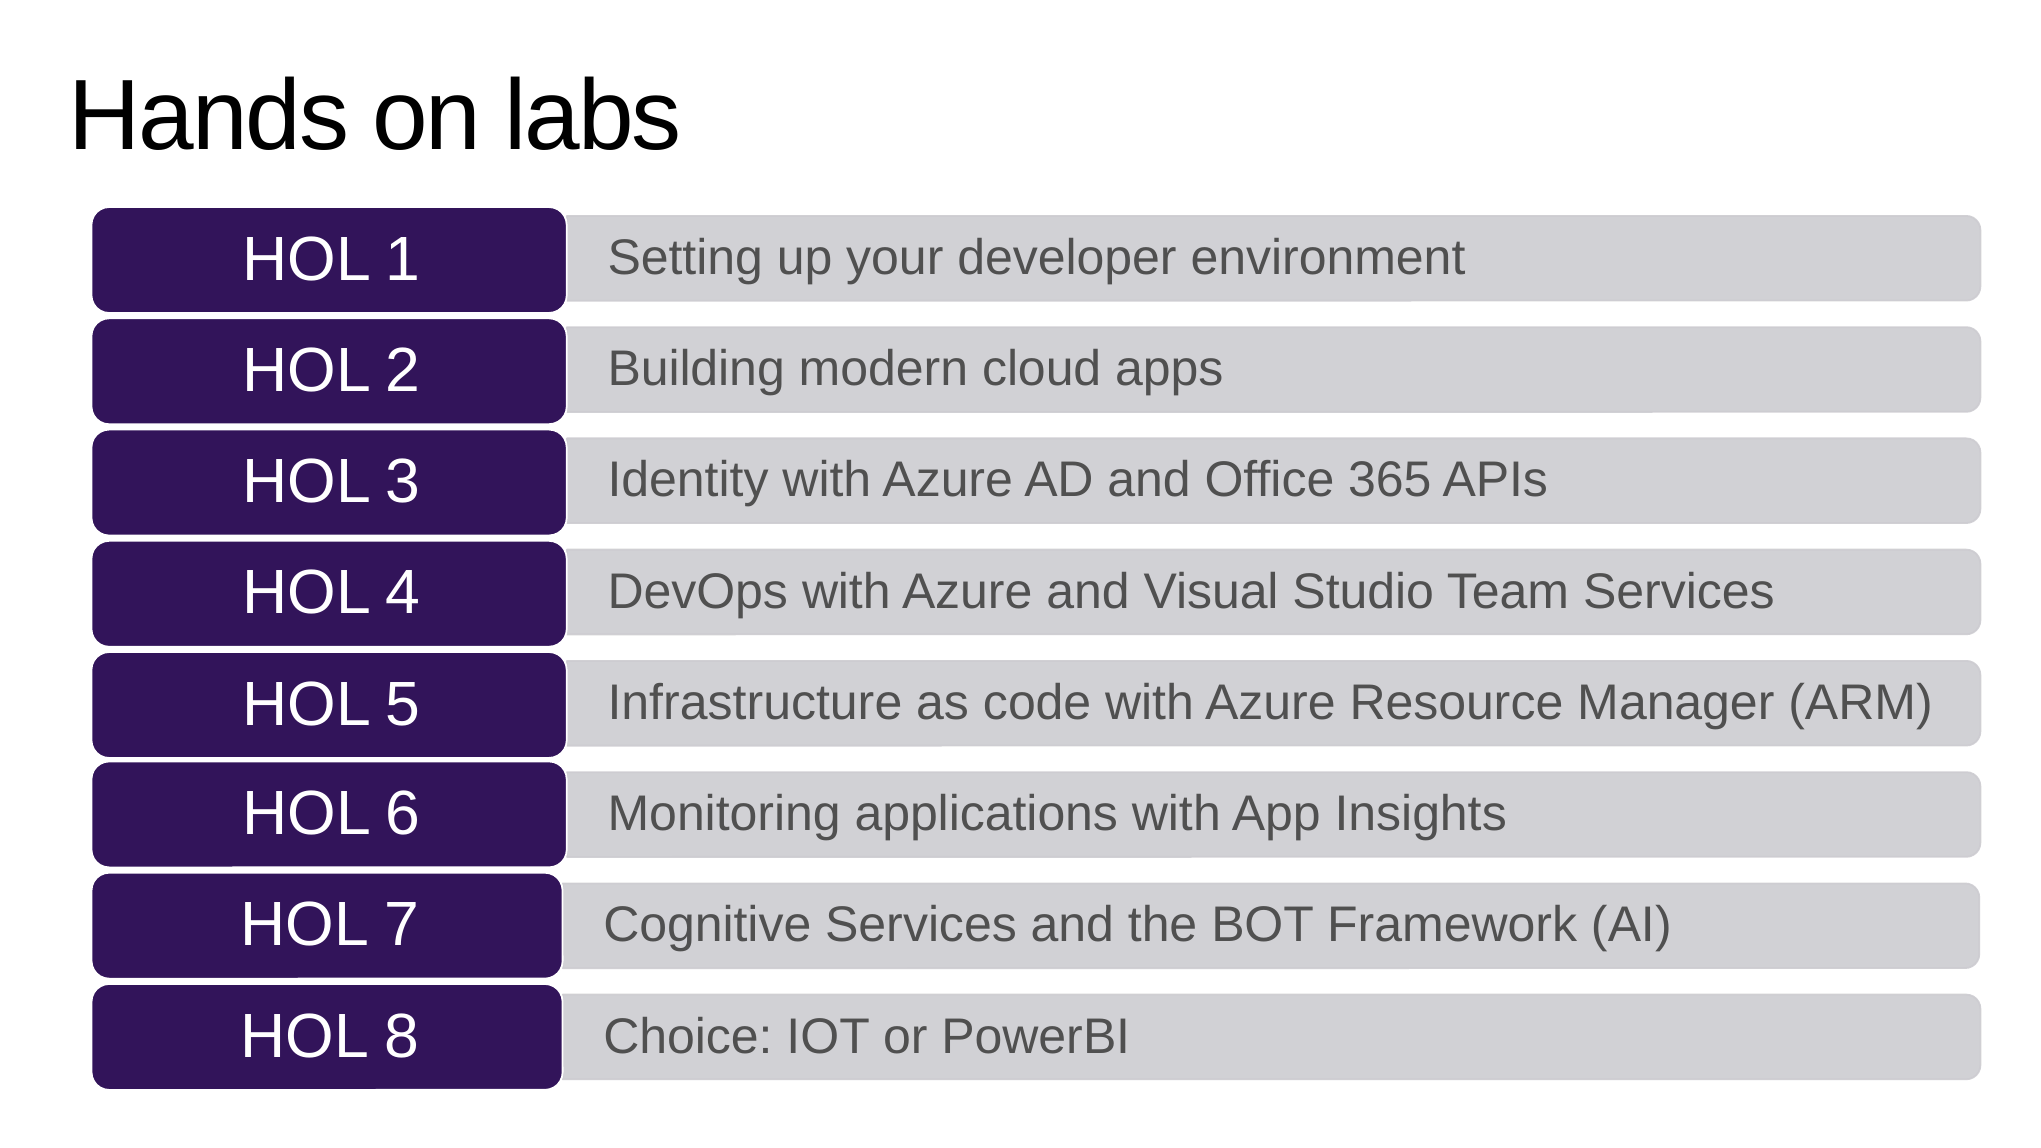

# Hands on labs
Setting up your developer environment
HOL 1
Building modern cloud apps
HOL 2
Identity with Azure AD and Office 365 APIs
HOL 3
DevOps with Azure and Visual Studio Team Services
HOL 4
Infrastructure as code with Azure Resource Manager (ARM)
HOL 5
Monitoring applications with App Insights
HOL 6
Cognitive Services and the BOT Framework (AI)
HOL 7
Choice: IOT or PowerBI
HOL 8